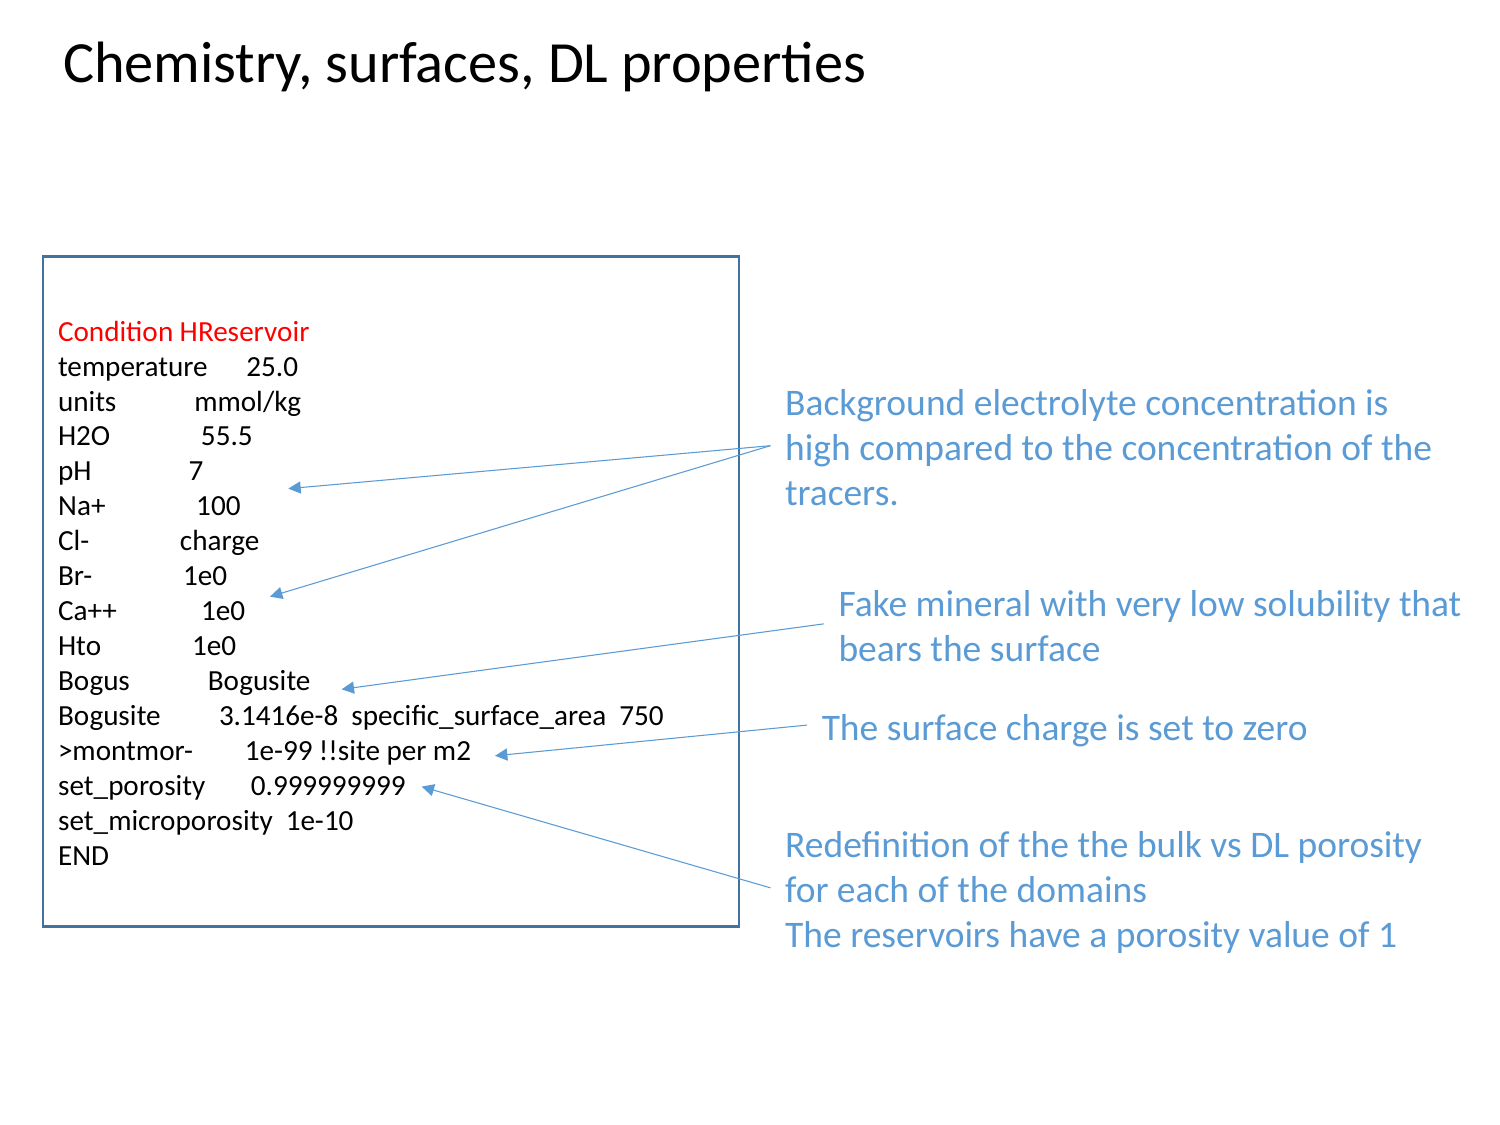

Chemistry, surfaces, DL properties
Condition HReservoir
temperature      25.0
units            mmol/kg
H2O              55.5
pH               7
Na+              100
Cl-              charge
Br-              1e0
Ca++             1e0
Hto              1e0
Bogus            Bogusite
Bogusite         3.1416e-8  specific_surface_area  750
>montmor-        1e-99 !!site per m2
set_porosity       0.999999999
set_microporosity  1e-10
END
Background electrolyte concentration is high compared to the concentration of the tracers.
Fake mineral with very low solubility that bears the surface
The surface charge is set to zero
Redefinition of the the bulk vs DL porosity for each of the domains
The reservoirs have a porosity value of 1